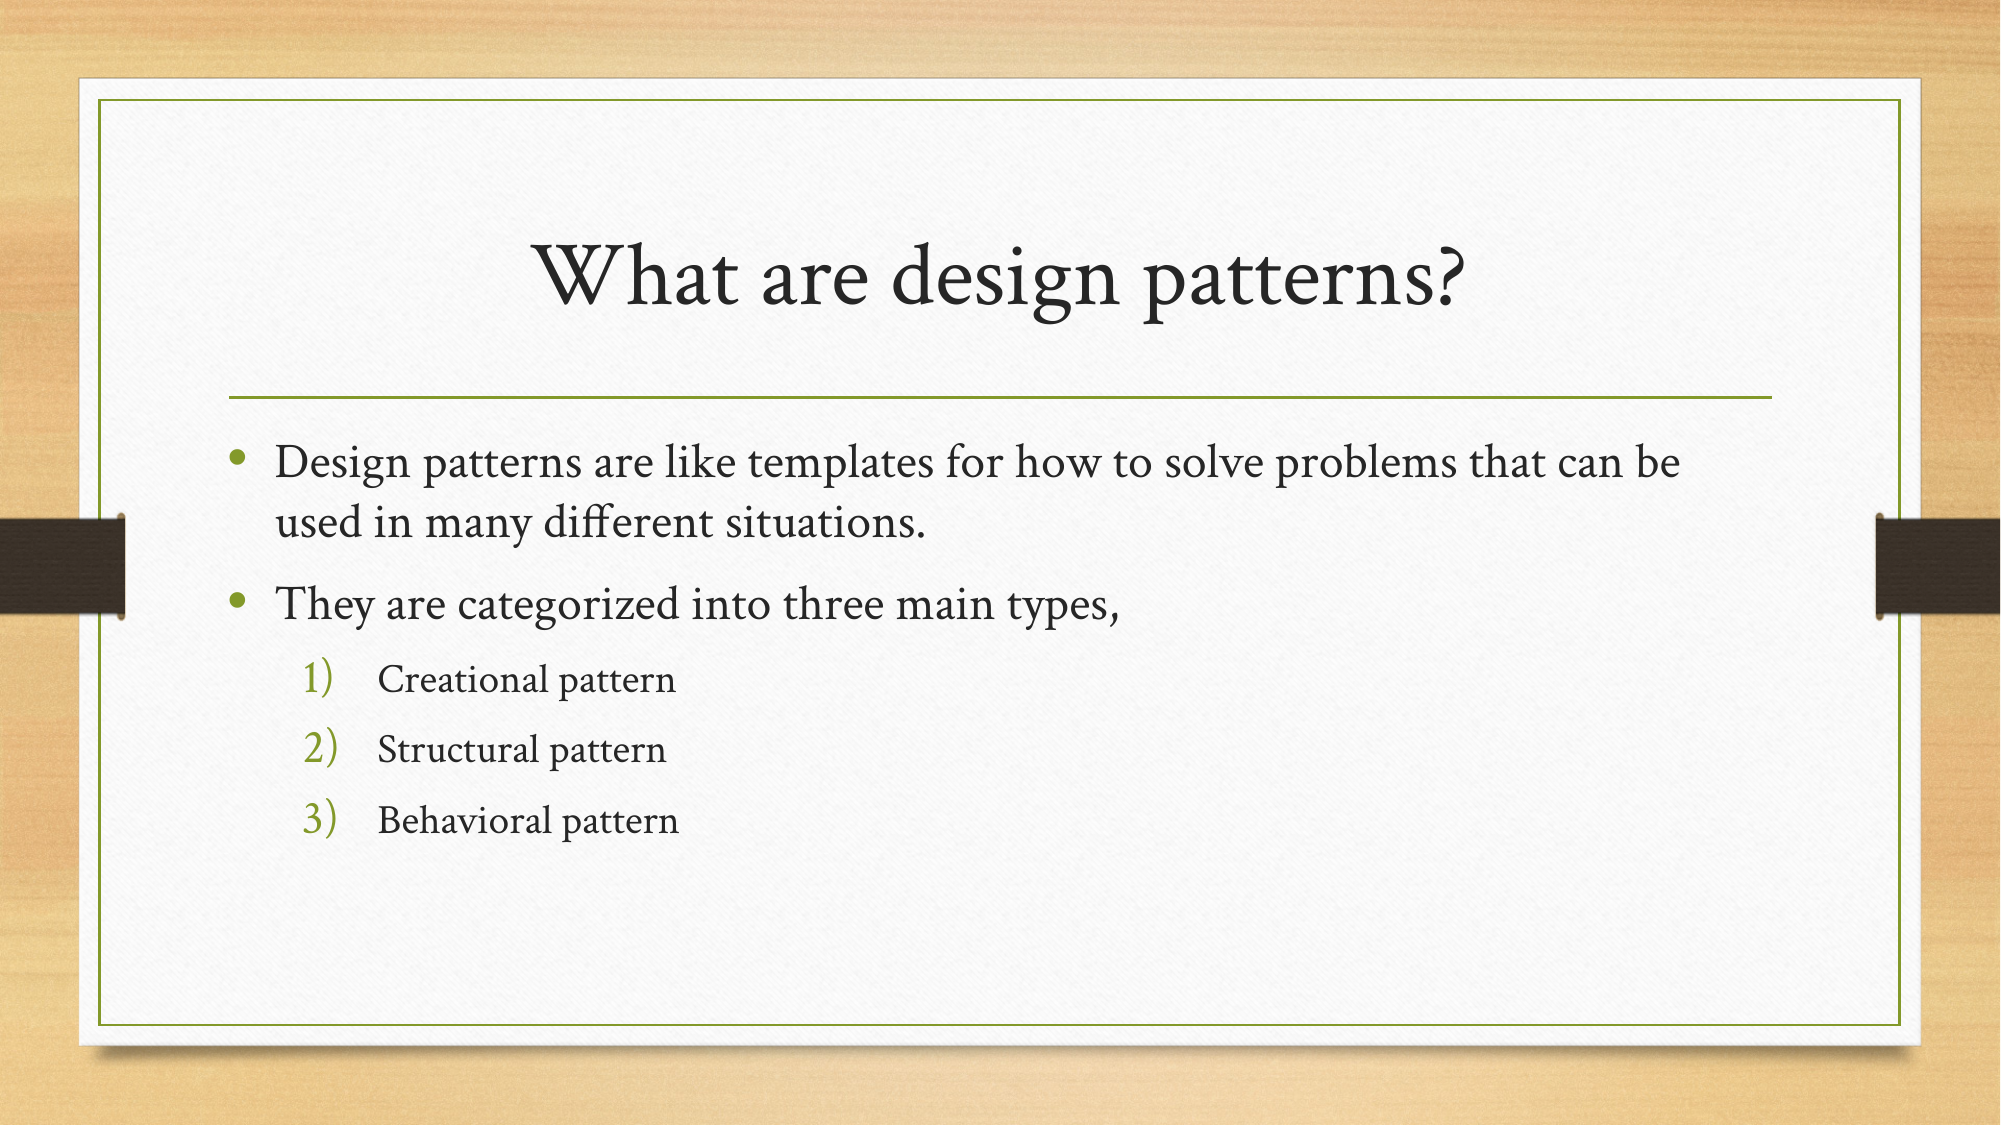

# What are design patterns?
Design patterns are like templates for how to solve problems that can be used in many different situations.
They are categorized into three main types,
Creational pattern
Structural pattern
Behavioral pattern